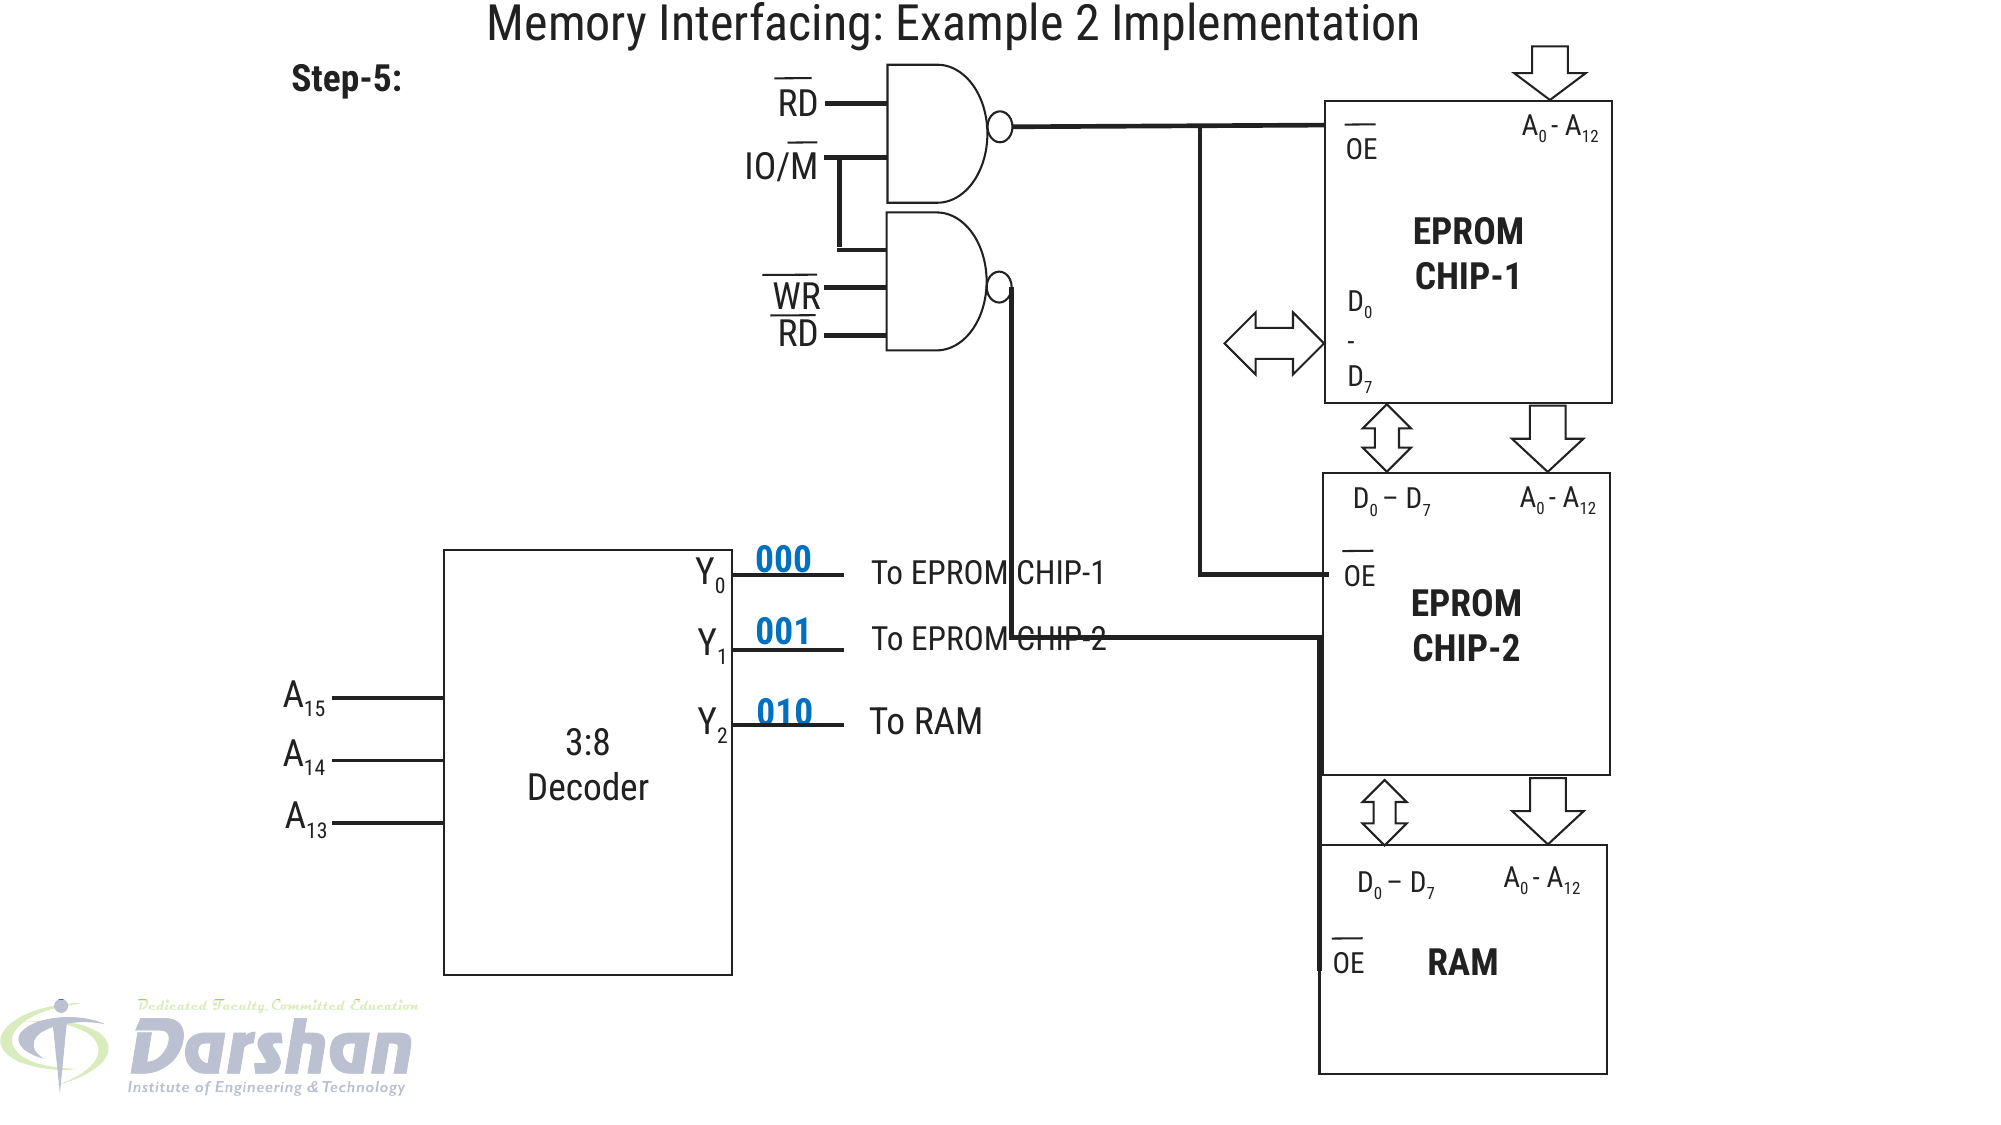

Memory Interfacing: Example 2 Implementation
Step-5:

RD
A0 - A12
EPROM
CHIP-1

OE
IO/M

WR

D0
-
D7
RD

A0 - A12
D0 – D7
EPROM
CHIP-2
000
Y0
To EPROM CHIP-1
OE
3:8
Decoder
001
To EPROM CHIP-2
Y1
A15
010
Y2
To RAM
A14

A13

RAM
A0 - A12
D0 – D7
OE